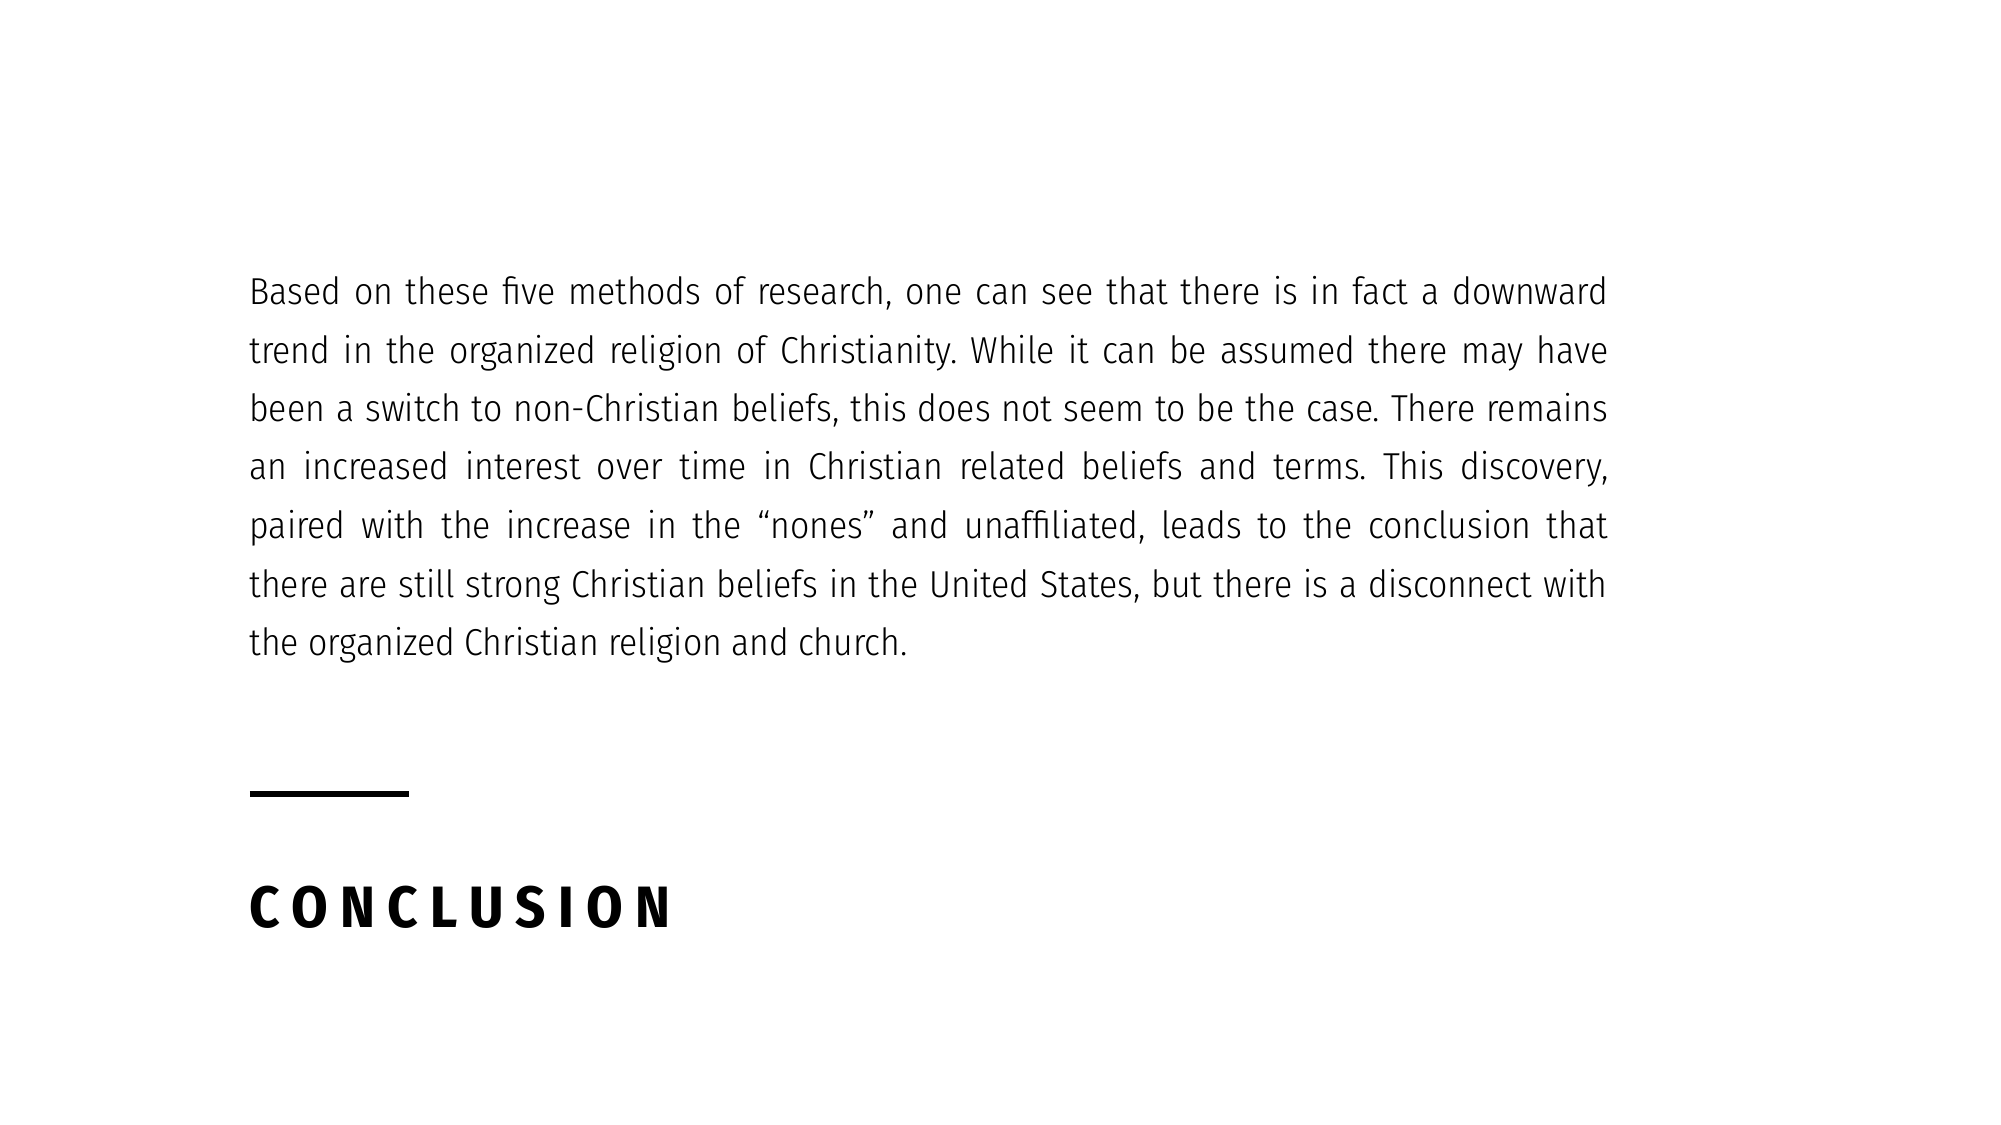

Based on these five methods of research, one can see that there is in fact a downward trend in the organized religion of Christianity. While it can be assumed there may have been a switch to non-Christian beliefs, this does not seem to be the case. There remains an increased interest over time in Christian related beliefs and terms. This discovery, paired with the increase in the “nones” and unaffiliated, leads to the conclusion that there are still strong Christian beliefs in the United States, but there is a disconnect with the organized Christian religion and church.
# Conclusion